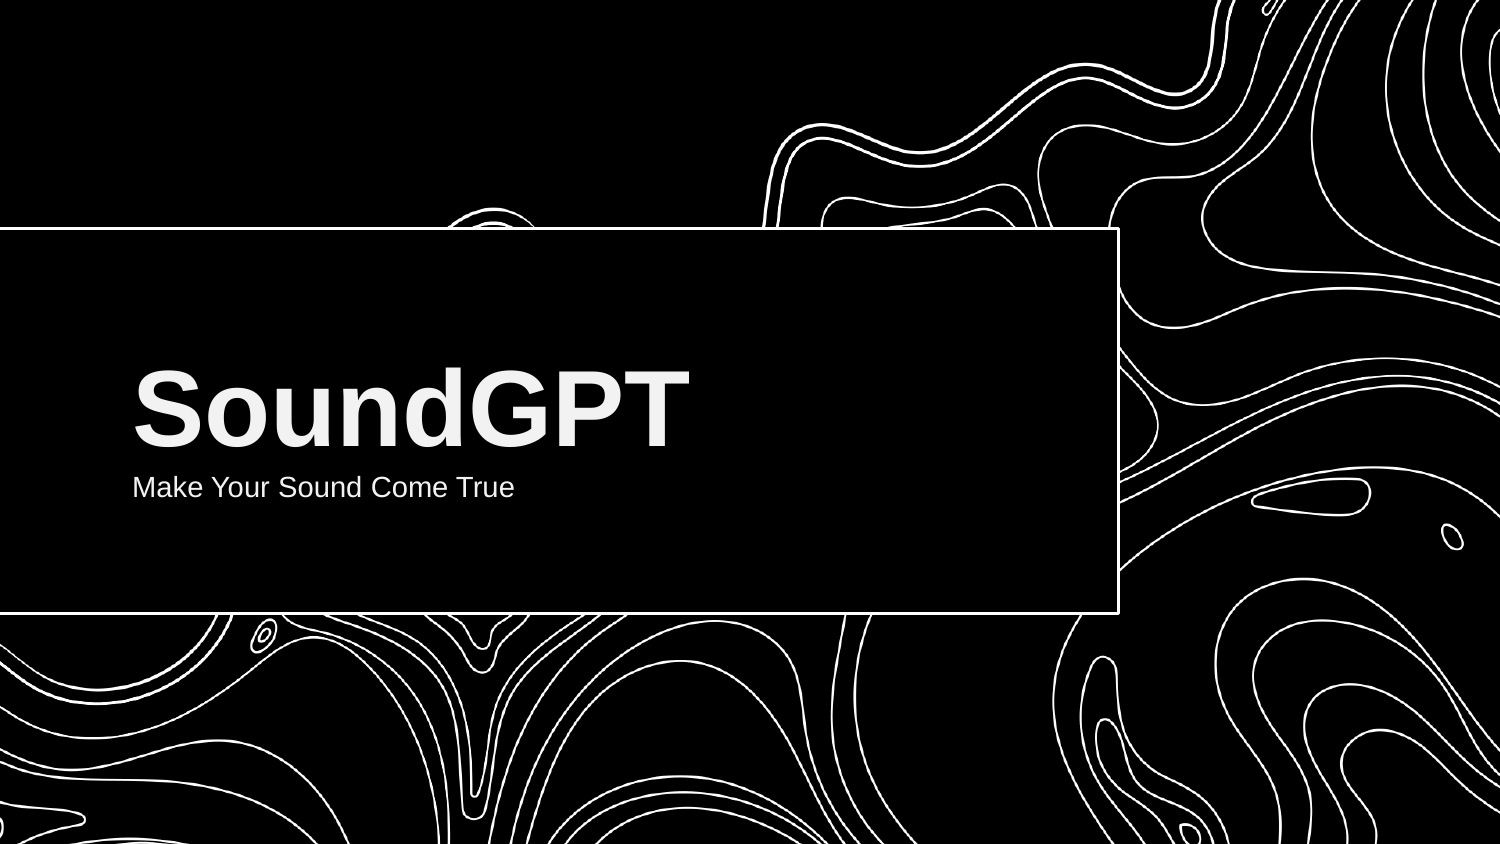

# SoundGPT
Make Your Sound Come True